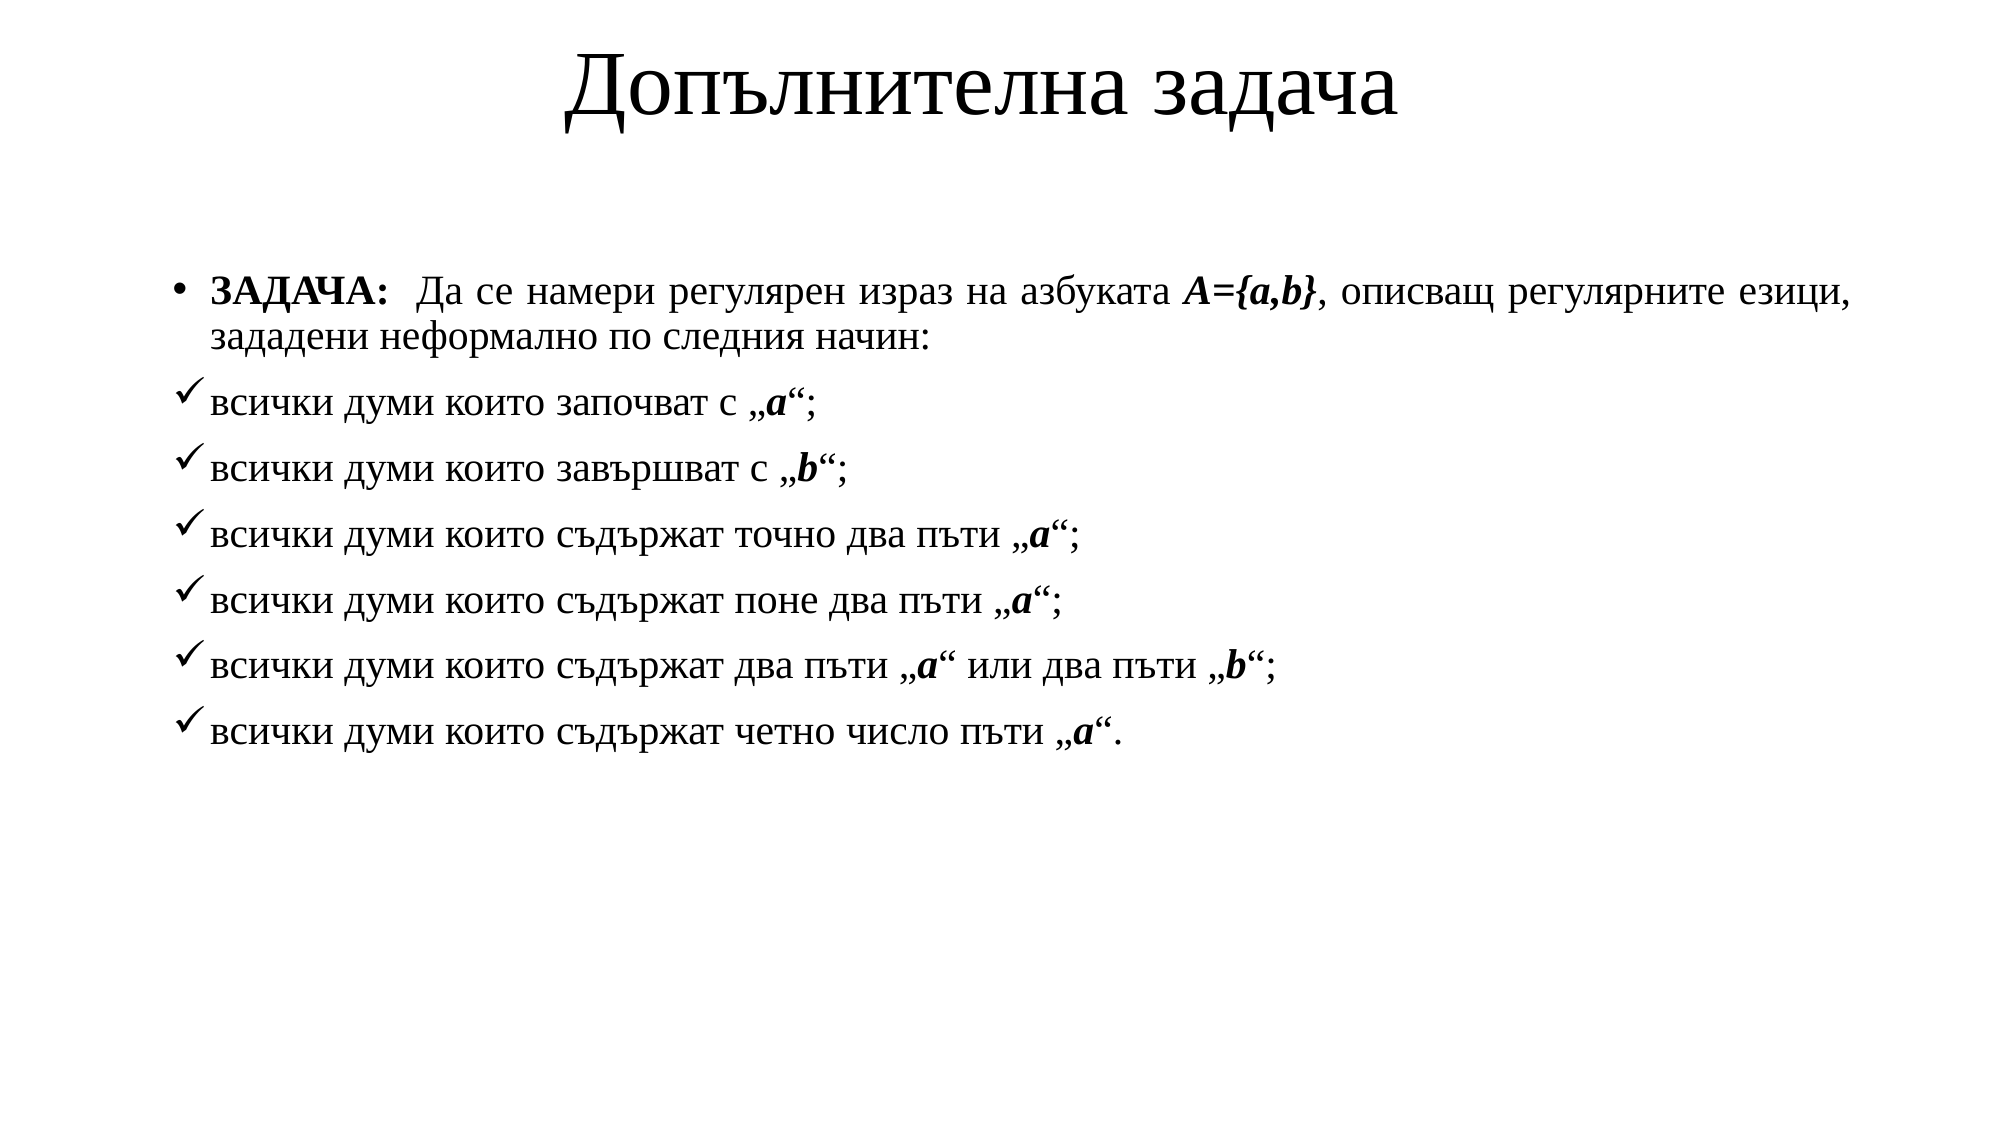

# Допълнителна задача
ЗАДАЧА:  Да се намери регулярен израз на азбуката А={a,b}, описващ регулярните езици, зададени неформално по следния начин:
всички думи които започват с „а“;
всички думи които завършват с „b“;
всички думи които съдържат точно два пъти „а“;
всички думи които съдържат поне два пъти „а“;
всички думи които съдържат два пъти „а“ или два пъти „b“;
всички думи които съдържат четно число пъти „а“.